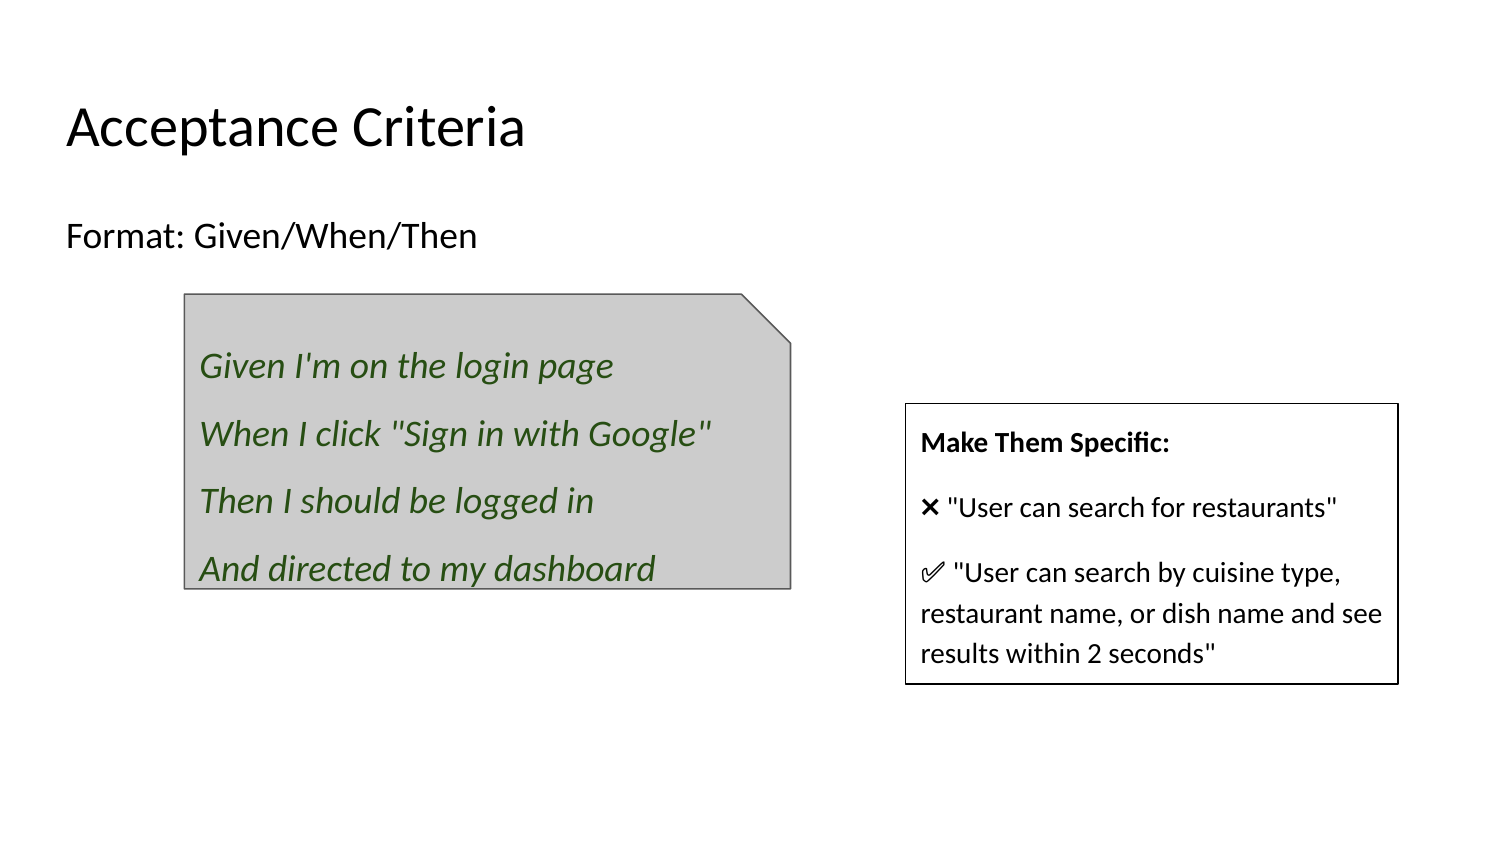

# Acceptance Criteria
Format: Given/When/Then
Given I'm on the login page
When I click "Sign in with Google"
Then I should be logged in
And directed to my dashboard
Make Them Specific:
❌ "User can search for restaurants"
✅ "User can search by cuisine type, restaurant name, or dish name and see results within 2 seconds"